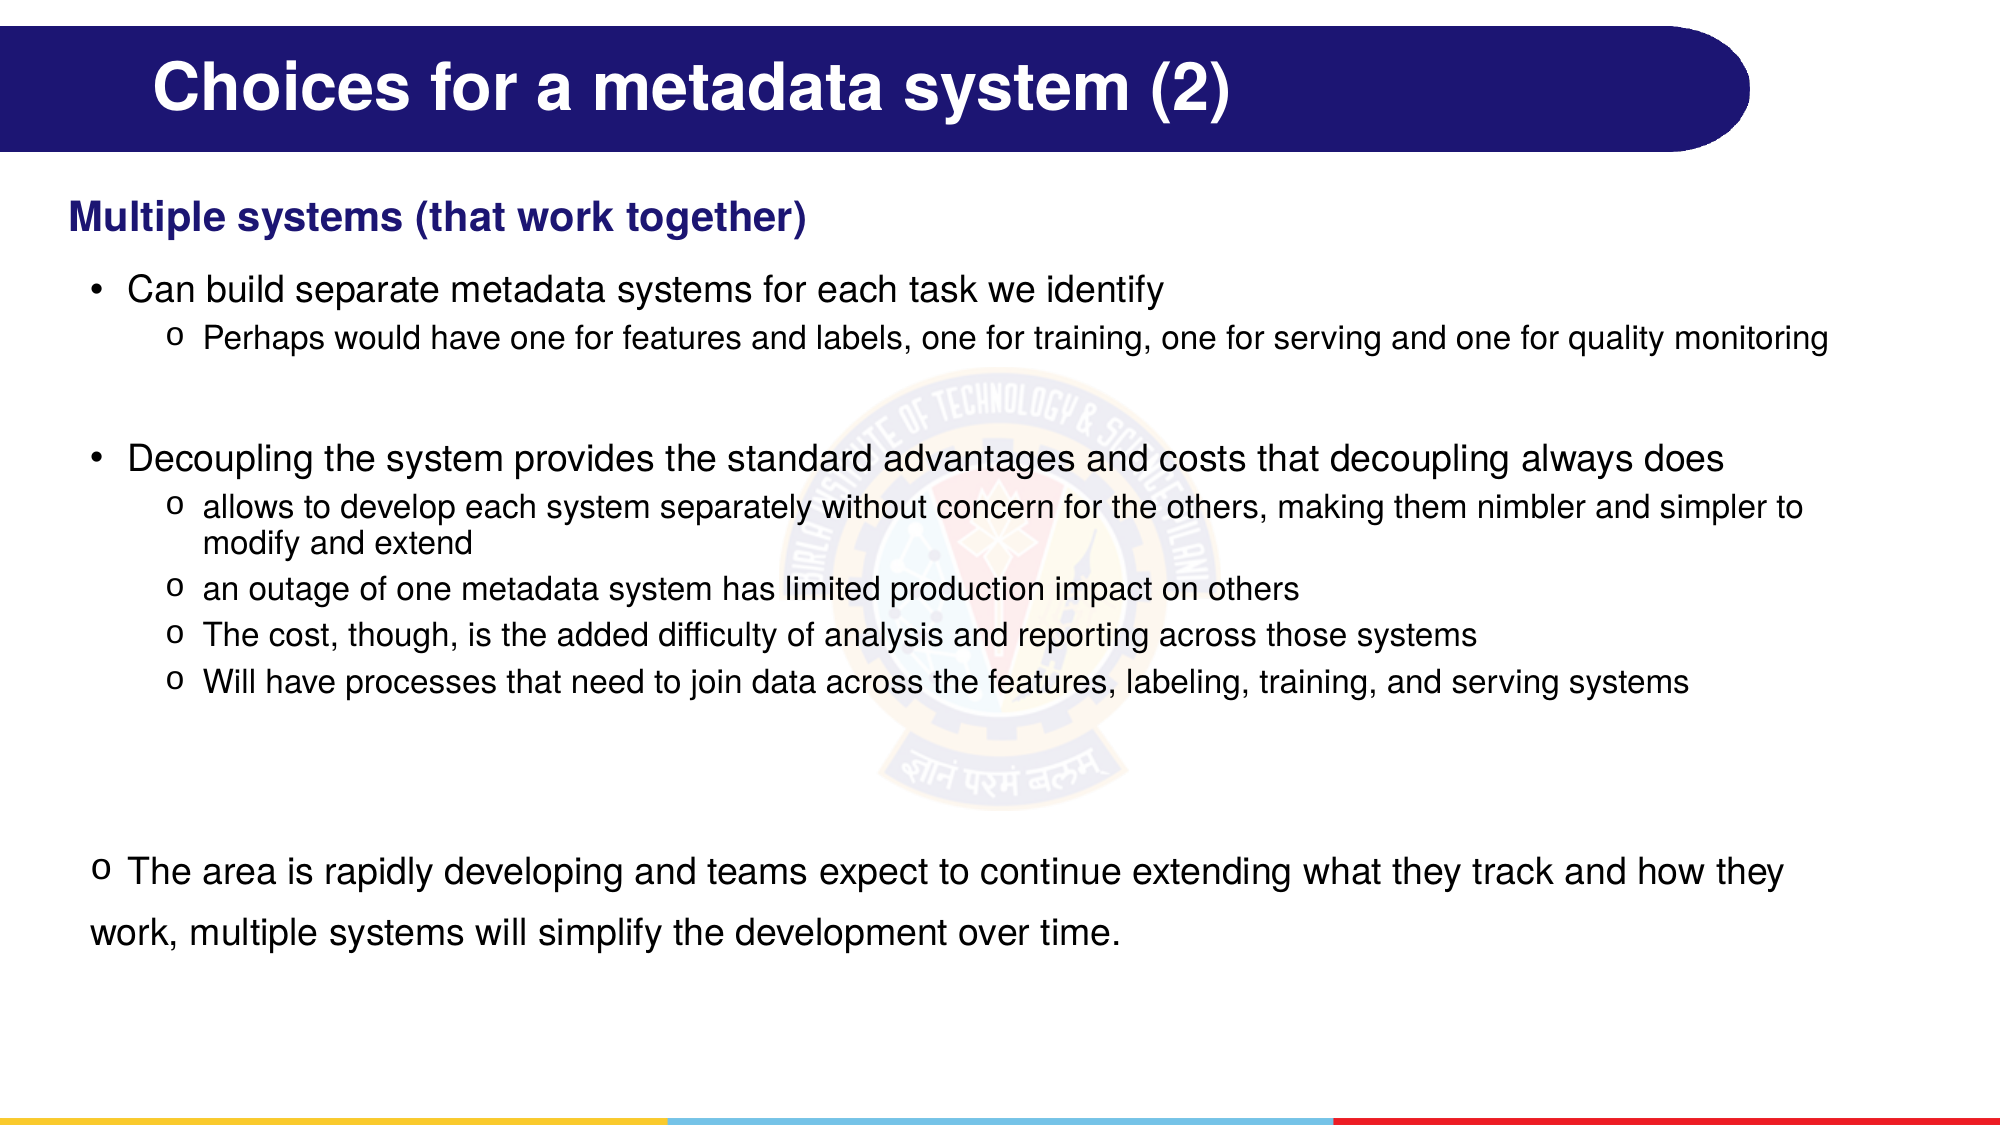

# Choices for a metadata system (2)
Multiple systems (that work together)
Can build separate metadata systems for each task we identify
Perhaps would have one for features and labels, one for training, one for serving and one for quality monitoring

Decoupling the system provides the standard advantages and costs that decoupling always does
allows to develop each system separately without concern for the others, making them nimbler and simpler to modify and extend
an outage of one metadata system has limited production impact on others
The cost, though, is the added difficulty of analysis and reporting across those systems
Will have processes that need to join data across the features, labeling, training, and serving systems

The area is rapidly developing and teams expect to continue extending what they track and how they
work, multiple systems will simplify the development over time.